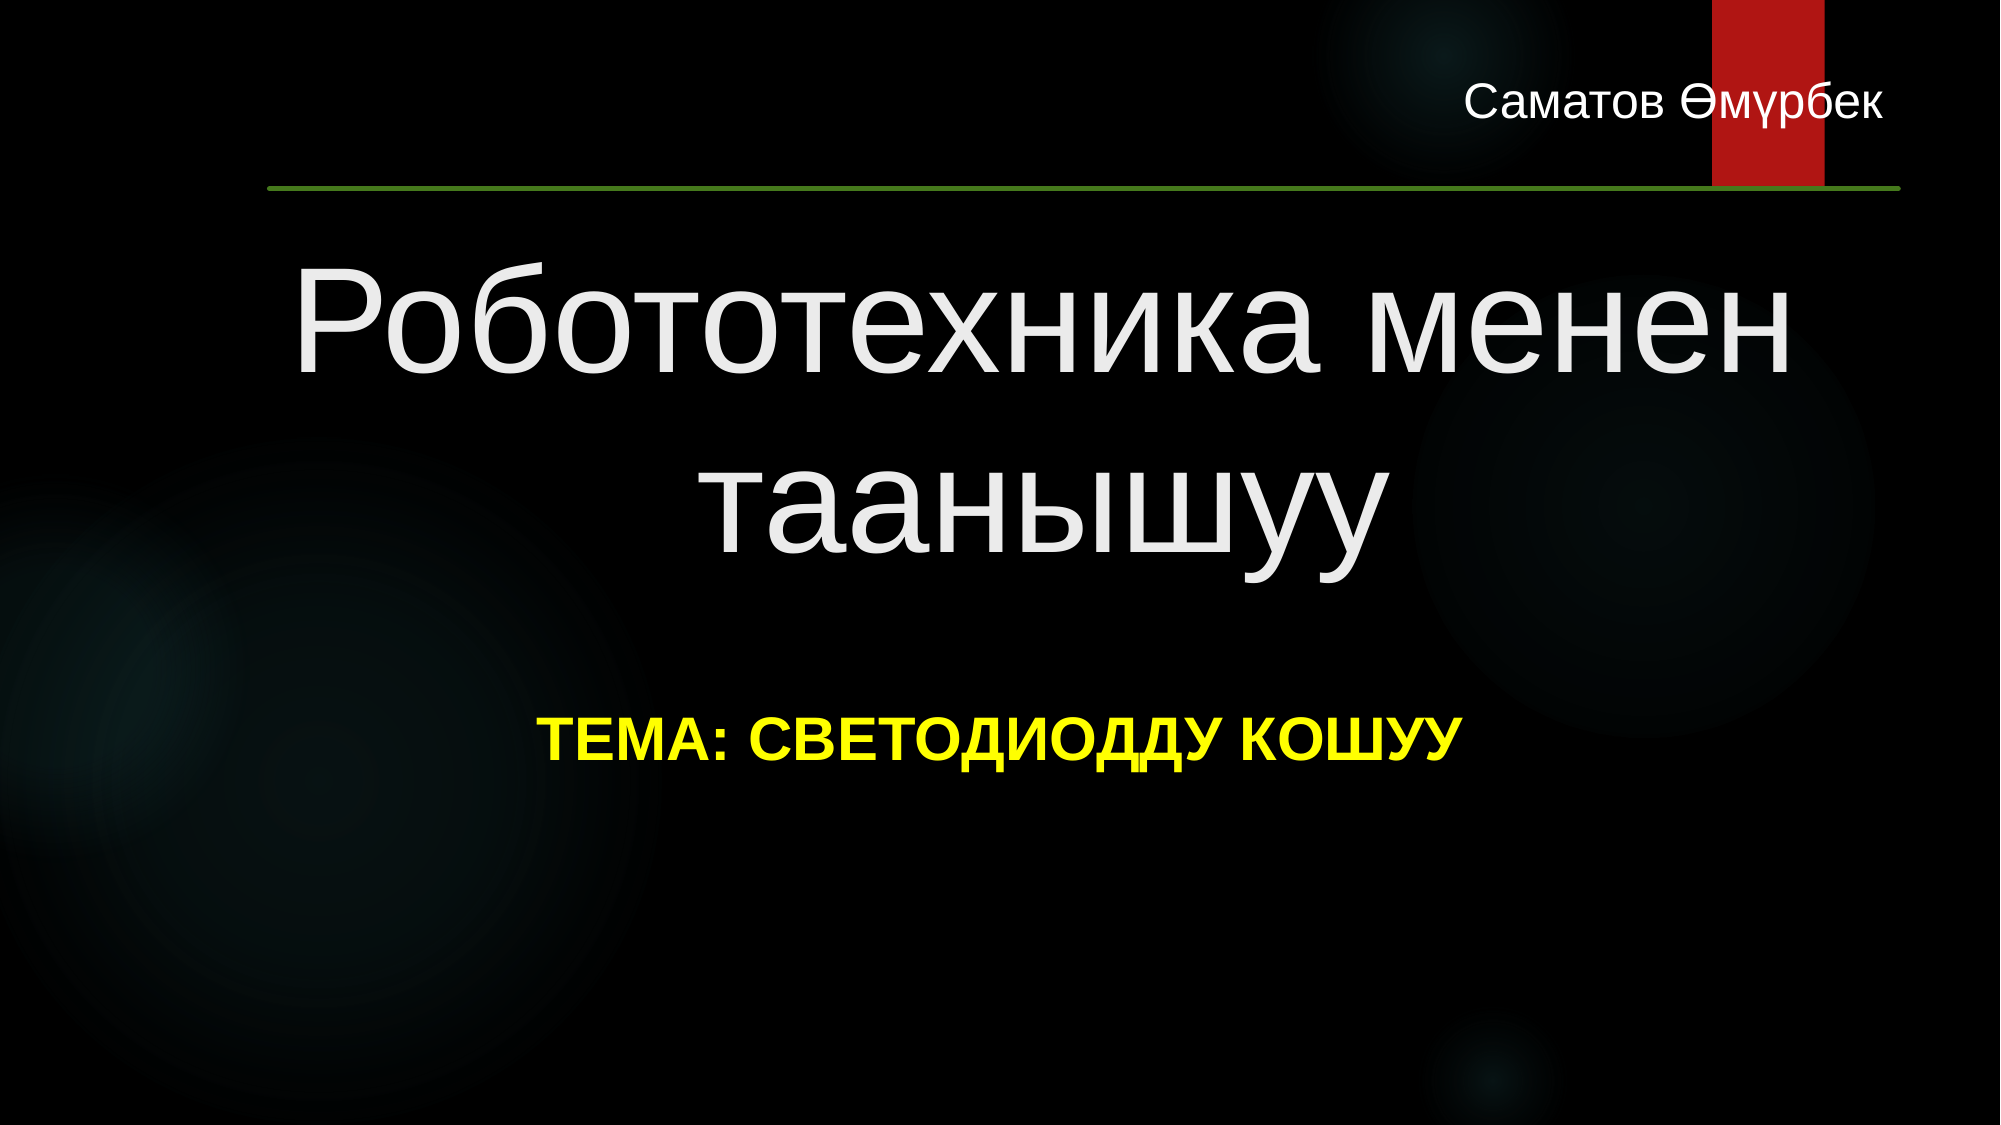

Саматов Өмүрбек
# Робототехника менен таанышуу
Тема: Светодиодду кошуу